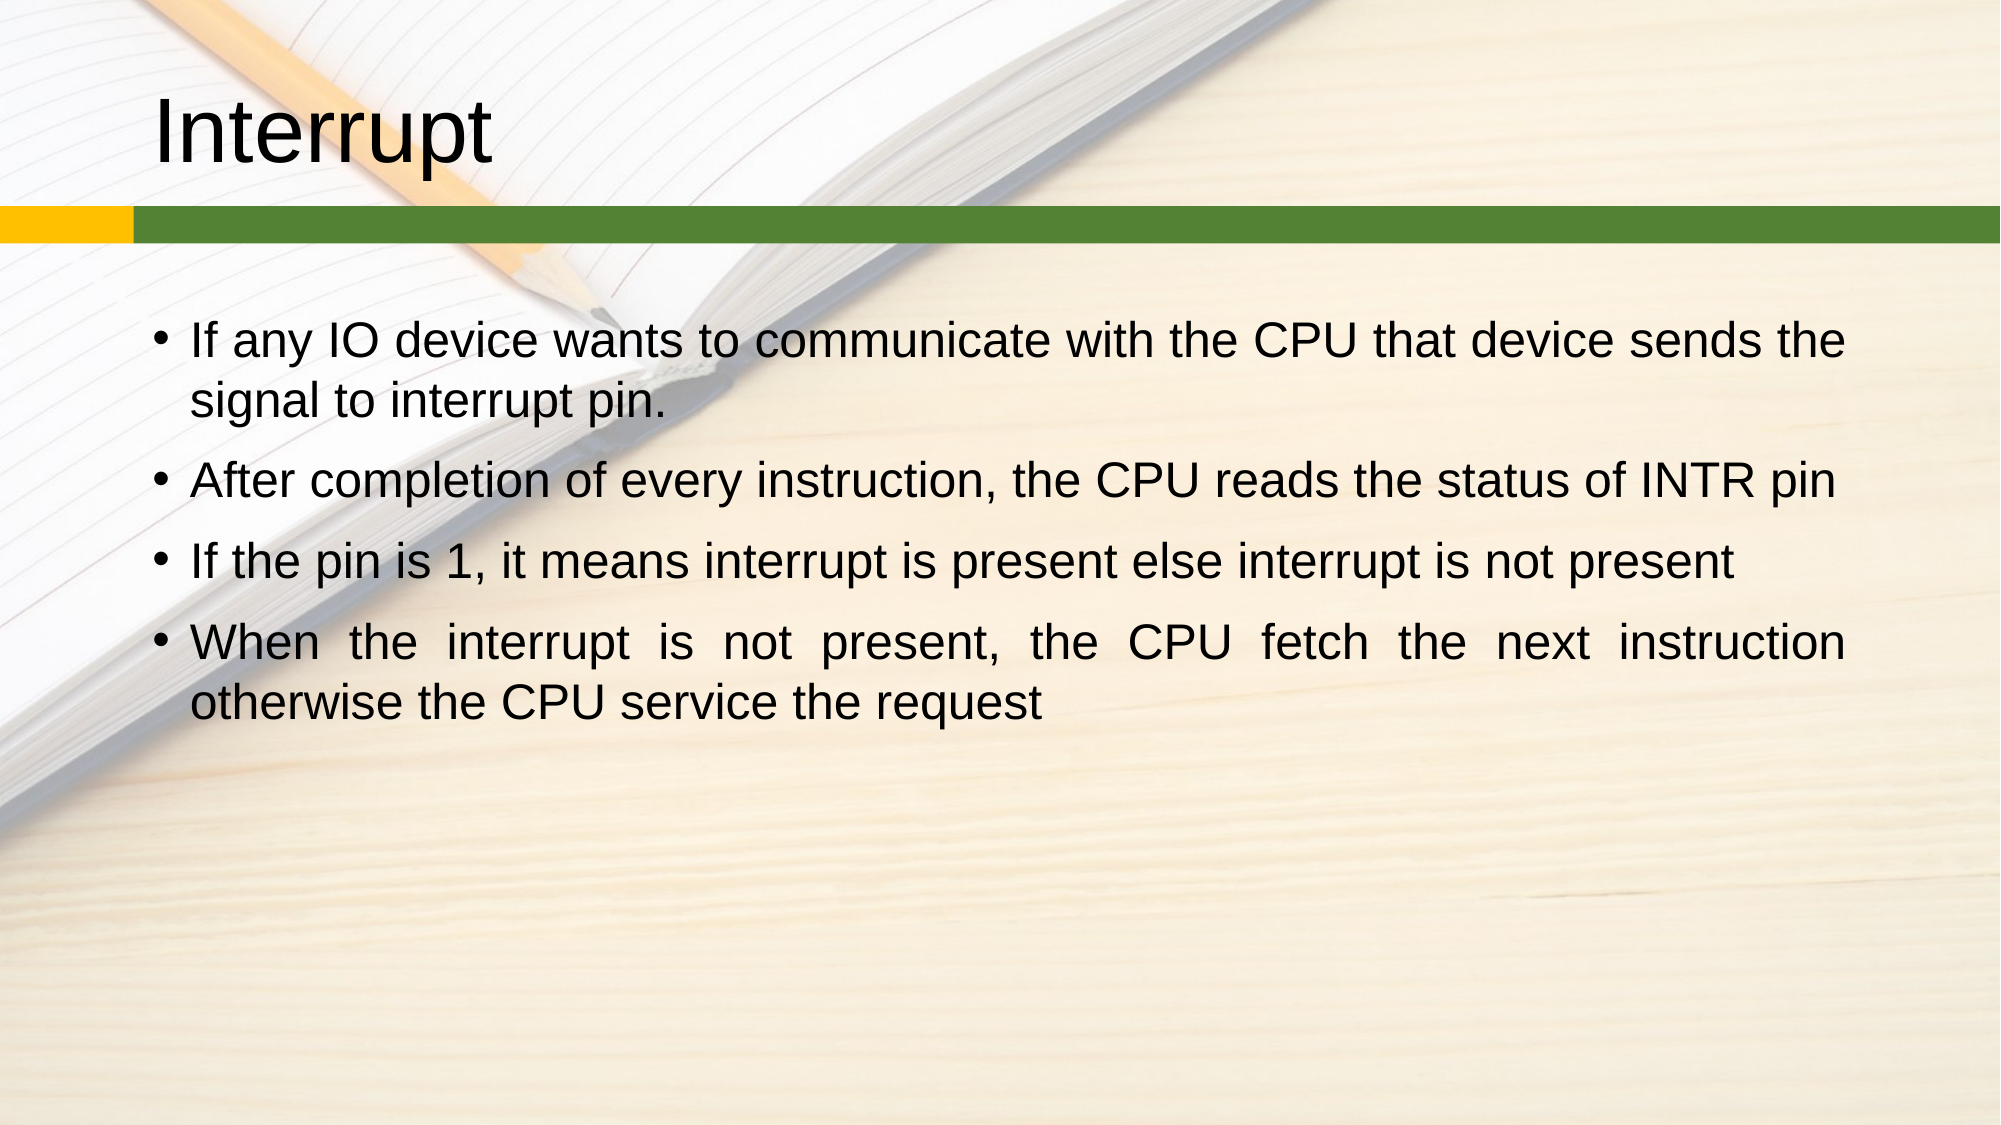

# Interrupt
If any IO device wants to communicate with the CPU that device sends the signal to interrupt pin.
After completion of every instruction, the CPU reads the status of INTR pin
If the pin is 1, it means interrupt is present else interrupt is not present
When the interrupt is not present, the CPU fetch the next instruction otherwise the CPU service the request